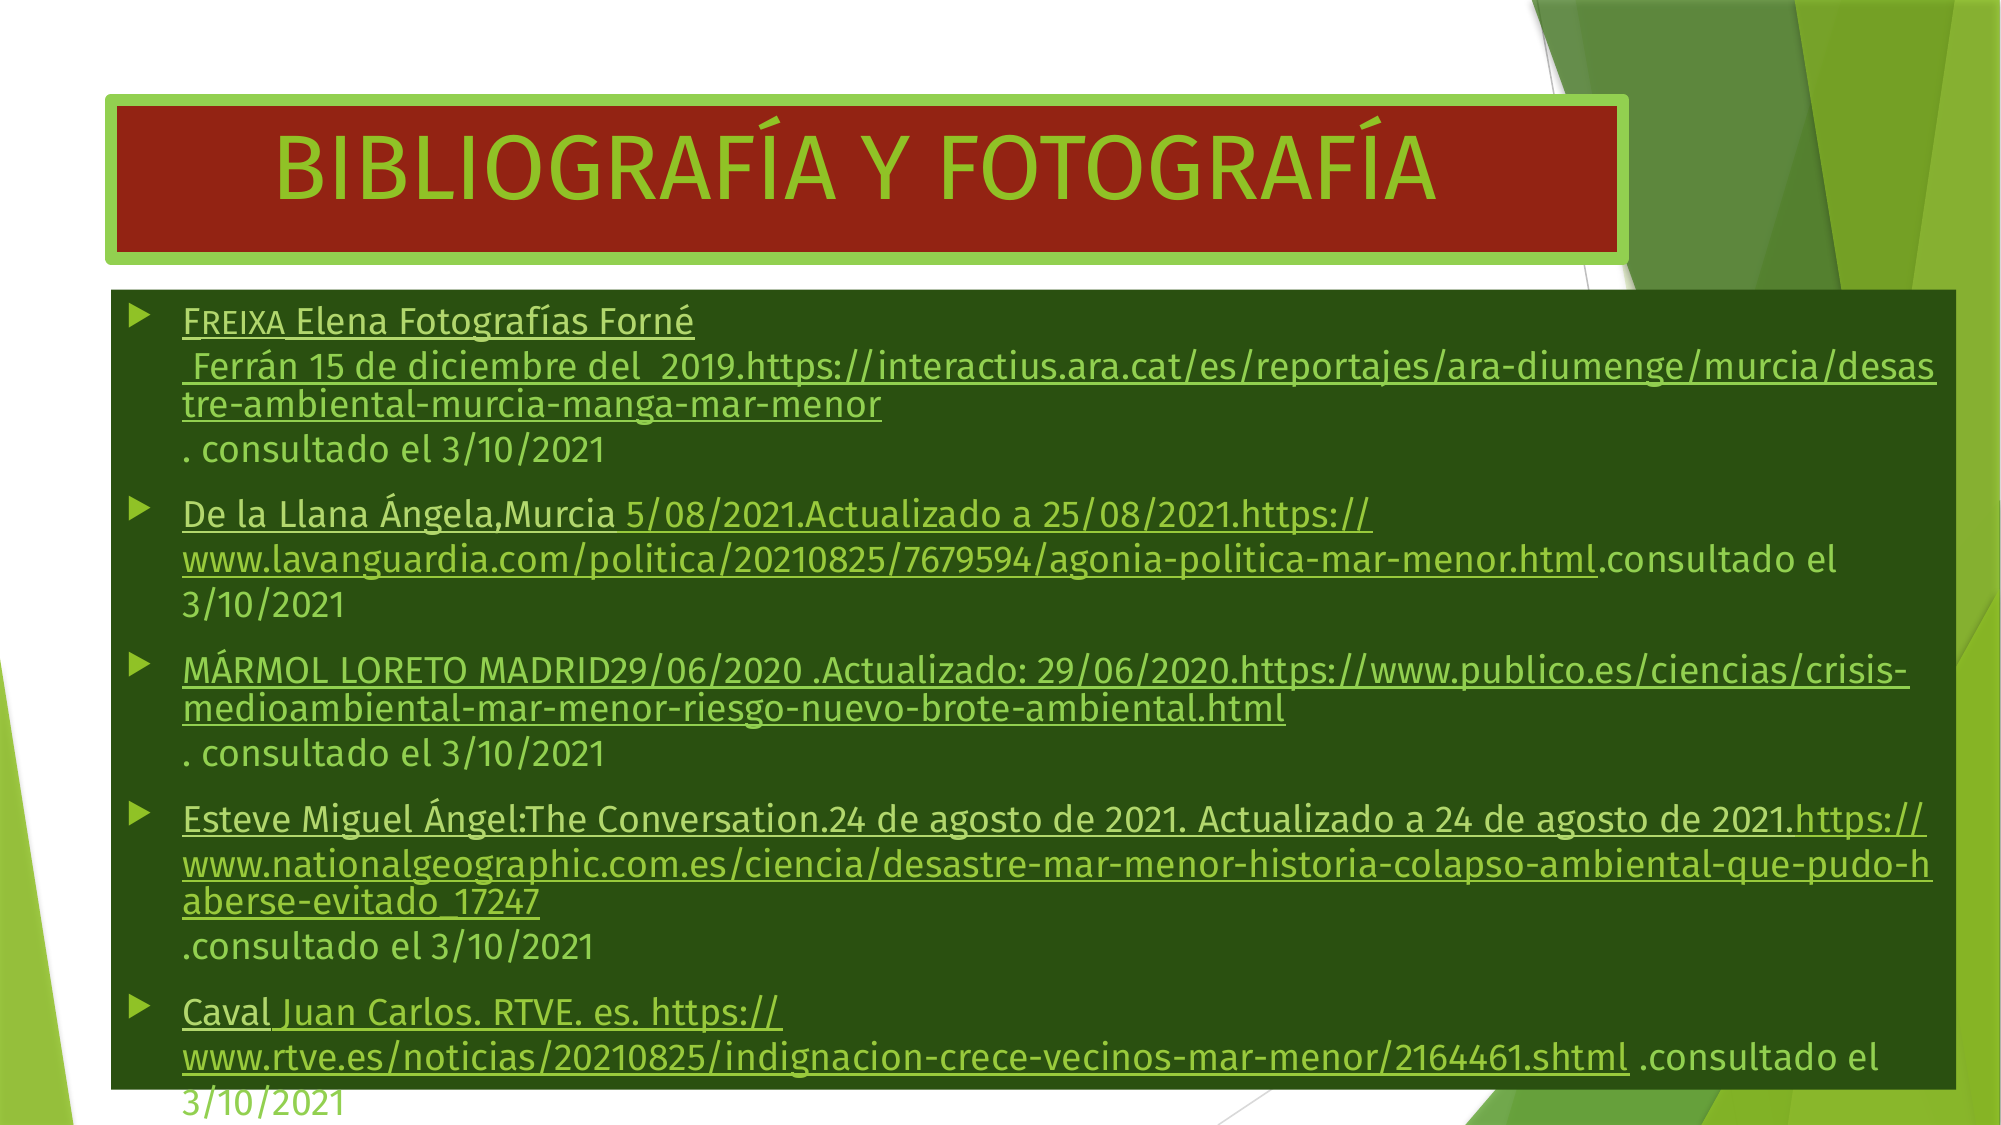

# BIBLIOGRAFÍA Y FOTOGRAFÍA
FREIXA Elena Fotografías Forné Ferrán 15 de diciembre del  2019.https://interactius.ara.cat/es/reportajes/ara-diumenge/murcia/desastre-ambiental-murcia-manga-mar-menor. consultado el 3/10/2021
De la Llana Ángela,Murcia 5/08/2021.Actualizado a 25/08/2021.https://www.lavanguardia.com/politica/20210825/7679594/agonia-politica-mar-menor.html.consultado el 3/10/2021
MÁRMOL LORETO MADRID29/06/2020 .Actualizado: 29/06/2020.https://www.publico.es/ciencias/crisis-medioambiental-mar-menor-riesgo-nuevo-brote-ambiental.html. consultado el 3/10/2021
Esteve Miguel Ángel:The Conversation.24 de agosto de 2021. Actualizado a 24 de agosto de 2021.https://www.nationalgeographic.com.es/ciencia/desastre-mar-menor-historia-colapso-ambiental-que-pudo-haberse-evitado_17247.consultado el 3/10/2021
Caval Juan Carlos. RTVE. es. https://www.rtve.es/noticias/20210825/indignacion-crece-vecinos-mar-menor/2164461.shtml .consultado el 3/10/2021